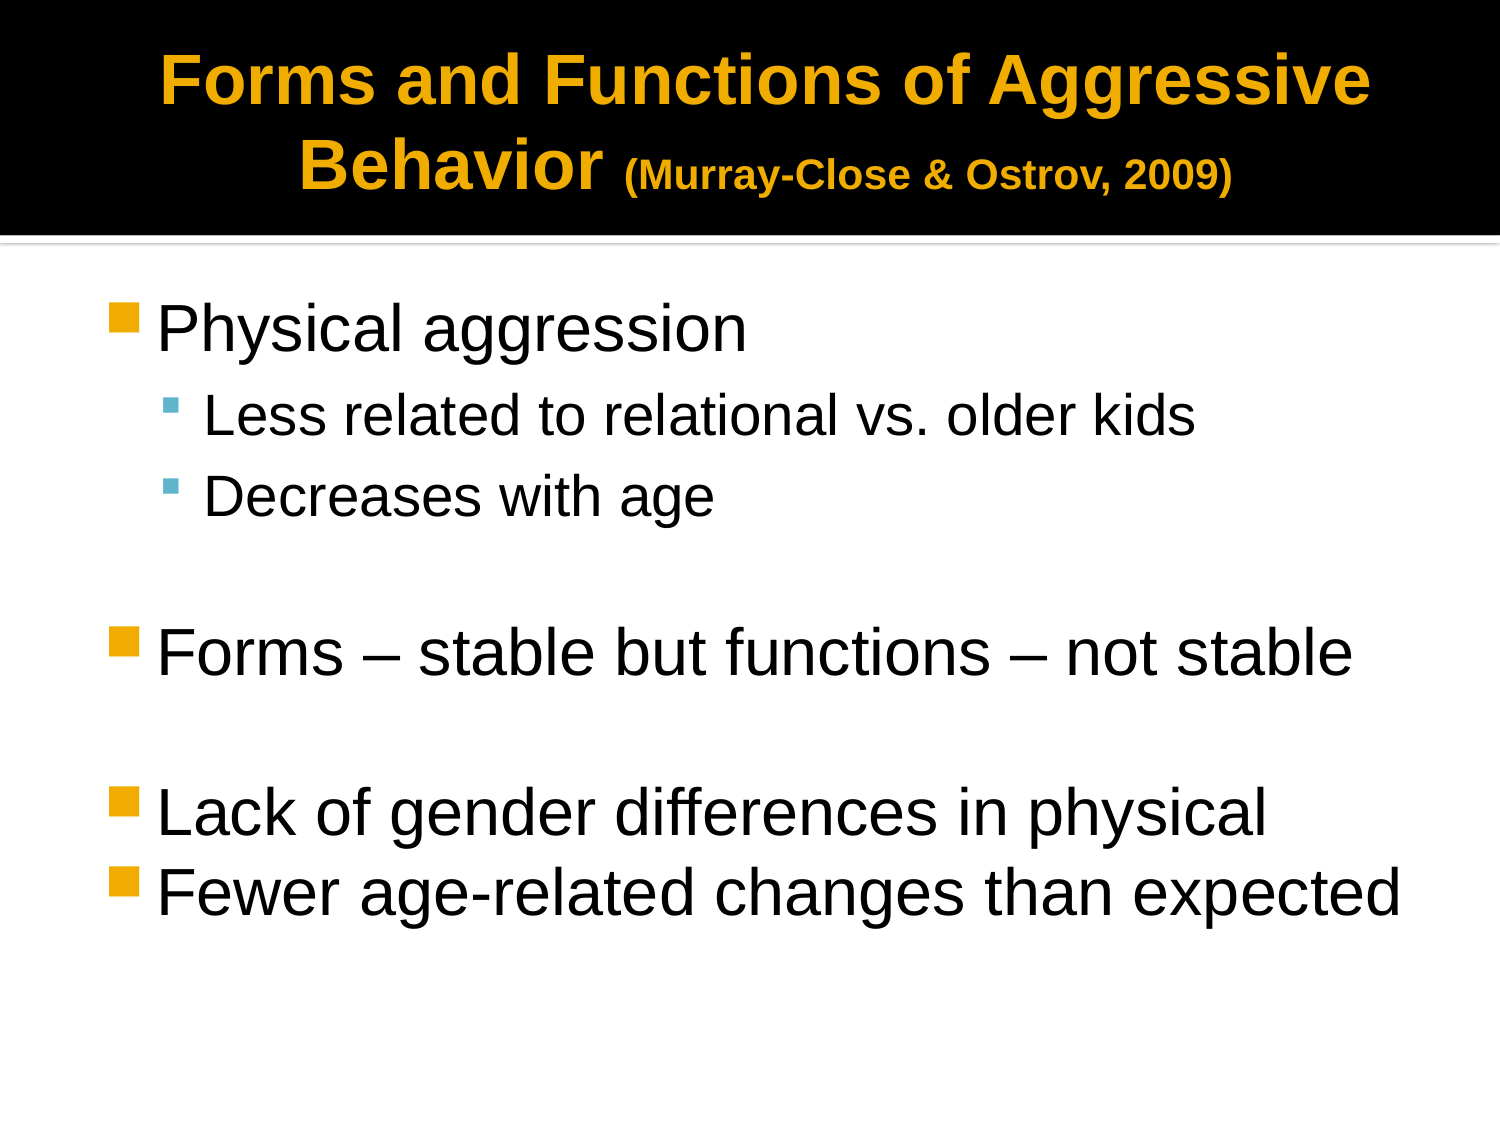

# Forms and Functions of Aggressive Behavior (Murray-Close & Ostrov, 2009)
Physical aggression
Less related to relational vs. older kids
Decreases with age

Forms – stable but functions – not stable

Lack of gender differences in physical
Fewer age-related changes than expected